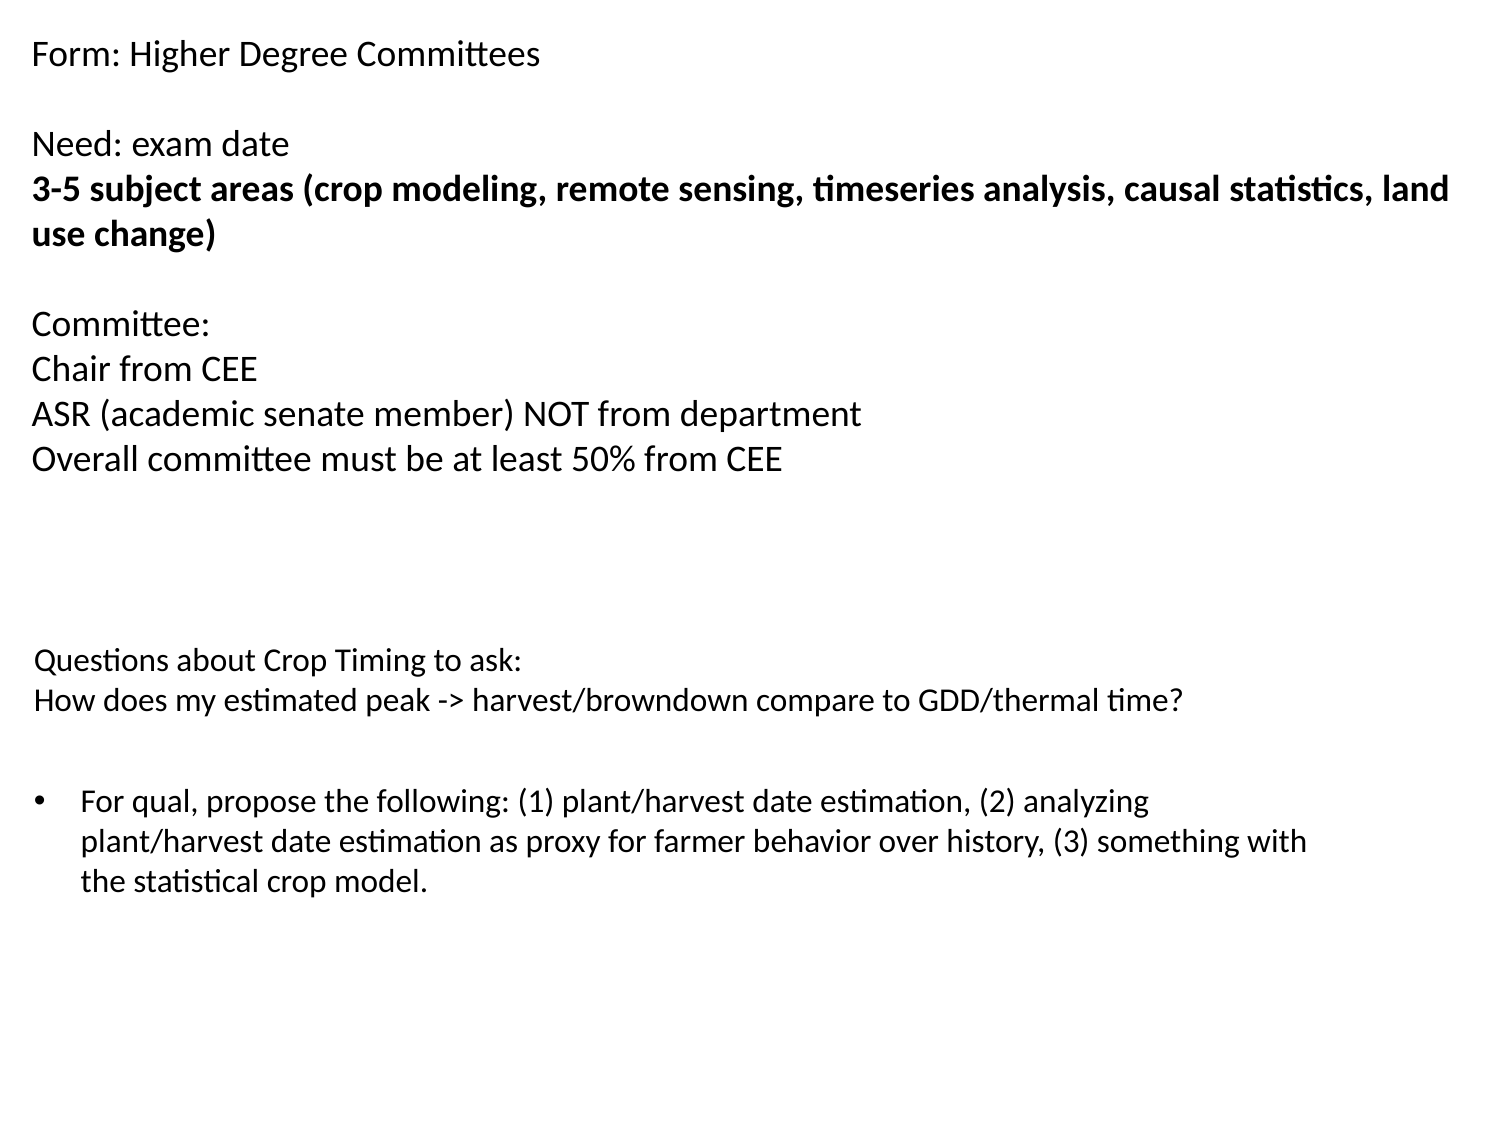

Form: Higher Degree Committees

Need: exam date
3-5 subject areas (crop modeling, remote sensing, timeseries analysis, causal statistics, land use change)

Committee:
Chair from CEE
ASR (academic senate member) NOT from department
Overall committee must be at least 50% from CEE
Questions about Crop Timing to ask:
How does my estimated peak -> harvest/browndown compare to GDD/thermal time?
For qual, propose the following: (1) plant/harvest date estimation, (2) analyzing plant/harvest date estimation as proxy for farmer behavior over history, (3) something with the statistical crop model.